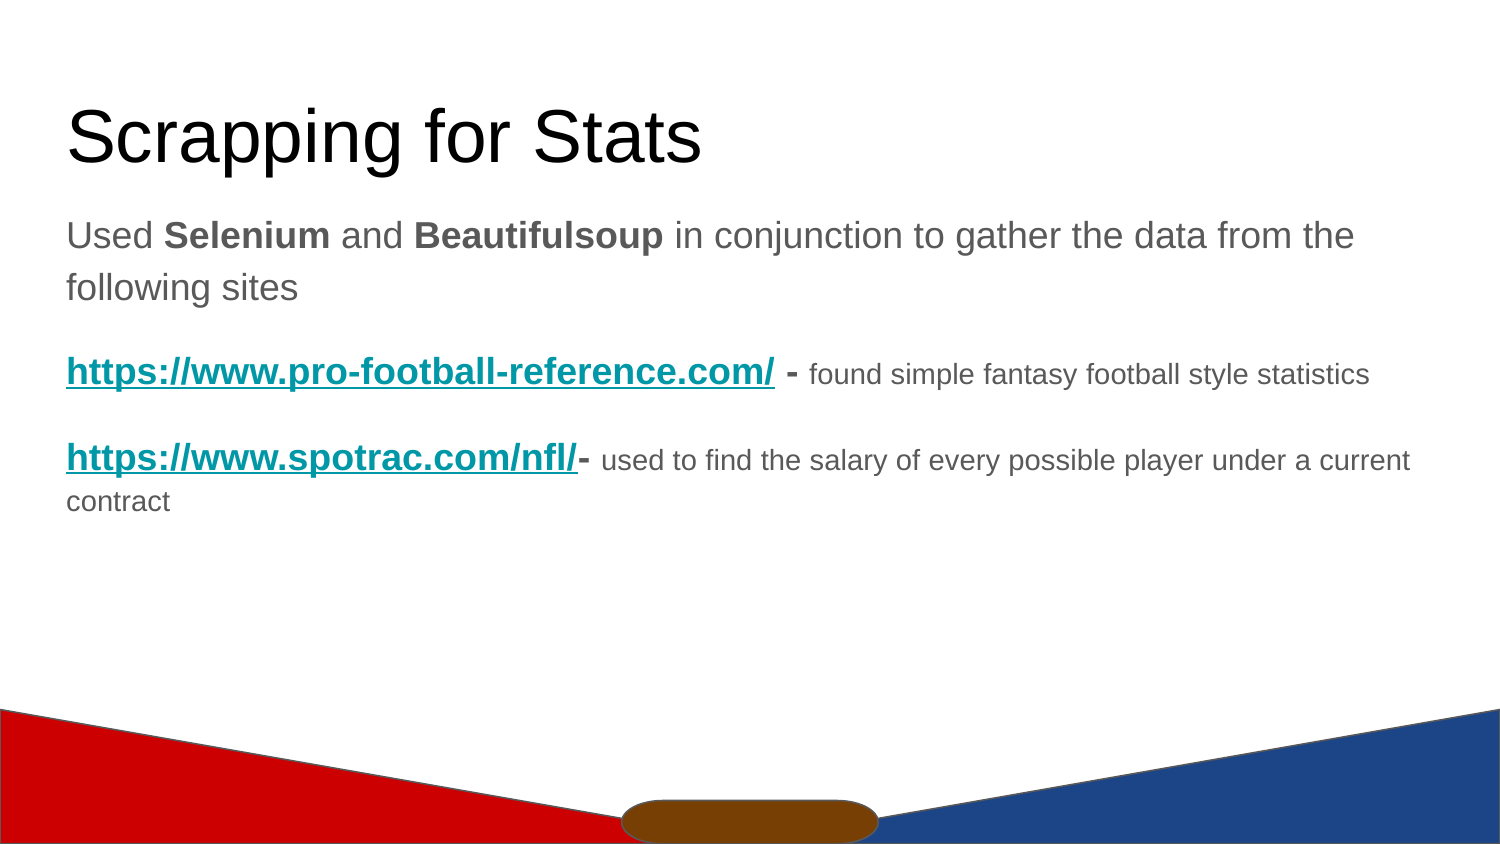

# Scrapping for Stats
Used Selenium and Beautifulsoup in conjunction to gather the data from the following sites
https://www.pro-football-reference.com/ - found simple fantasy football style statistics
https://www.spotrac.com/nfl/- used to find the salary of every possible player under a current contract